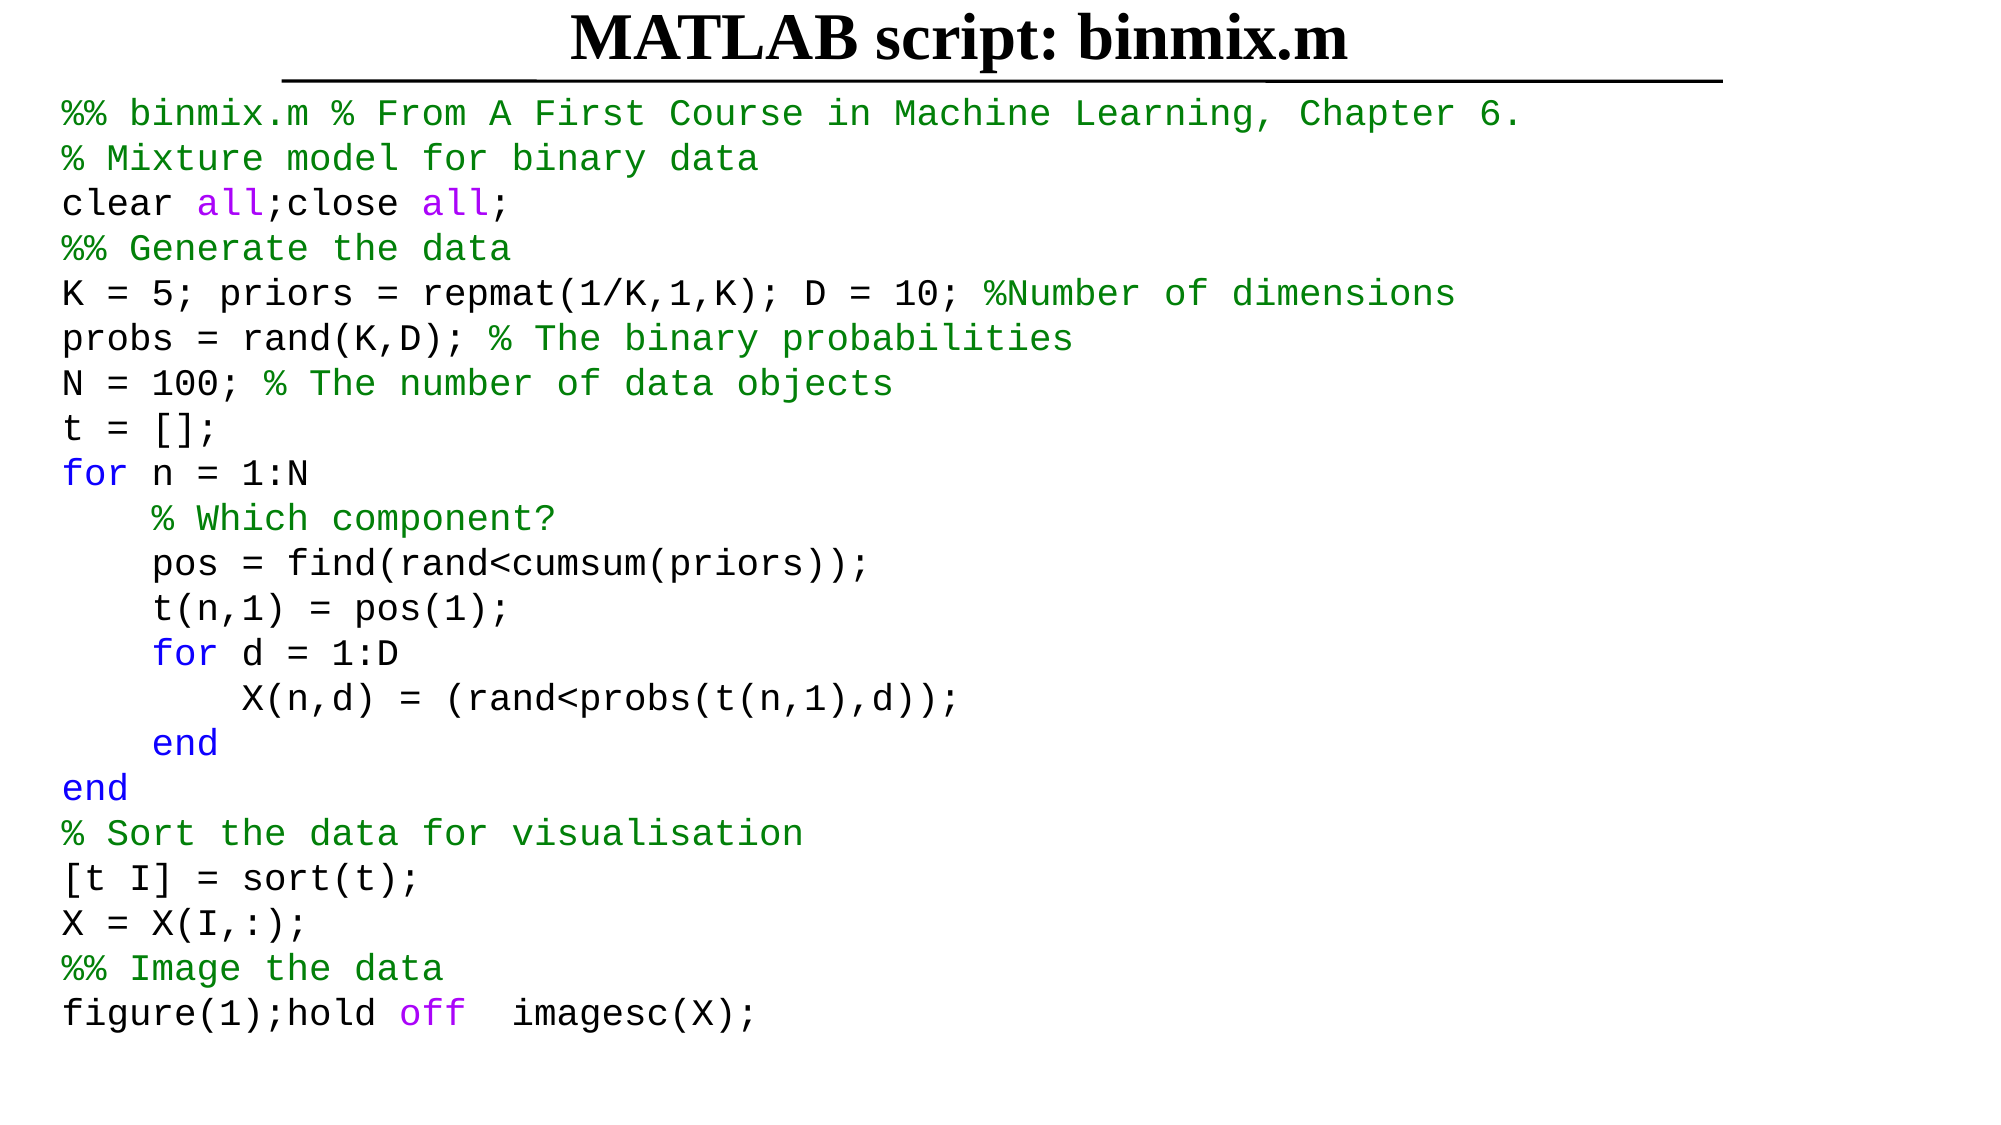

MATLAB script: binmix.m
%% binmix.m % From A First Course in Machine Learning, Chapter 6.
% Mixture model for binary data
clear all;close all;
%% Generate the data
K = 5; priors = repmat(1/K,1,K); D = 10; %Number of dimensions
probs = rand(K,D); % The binary probabilities
N = 100; % The number of data objects
t = [];
for n = 1:N
    % Which component?
    pos = find(rand<cumsum(priors));
    t(n,1) = pos(1);
    for d = 1:D
        X(n,d) = (rand<probs(t(n,1),d));
    end
end
% Sort the data for visualisation
[t I] = sort(t);
X = X(I,:);
%% Image the data
figure(1);hold off  imagesc(X);